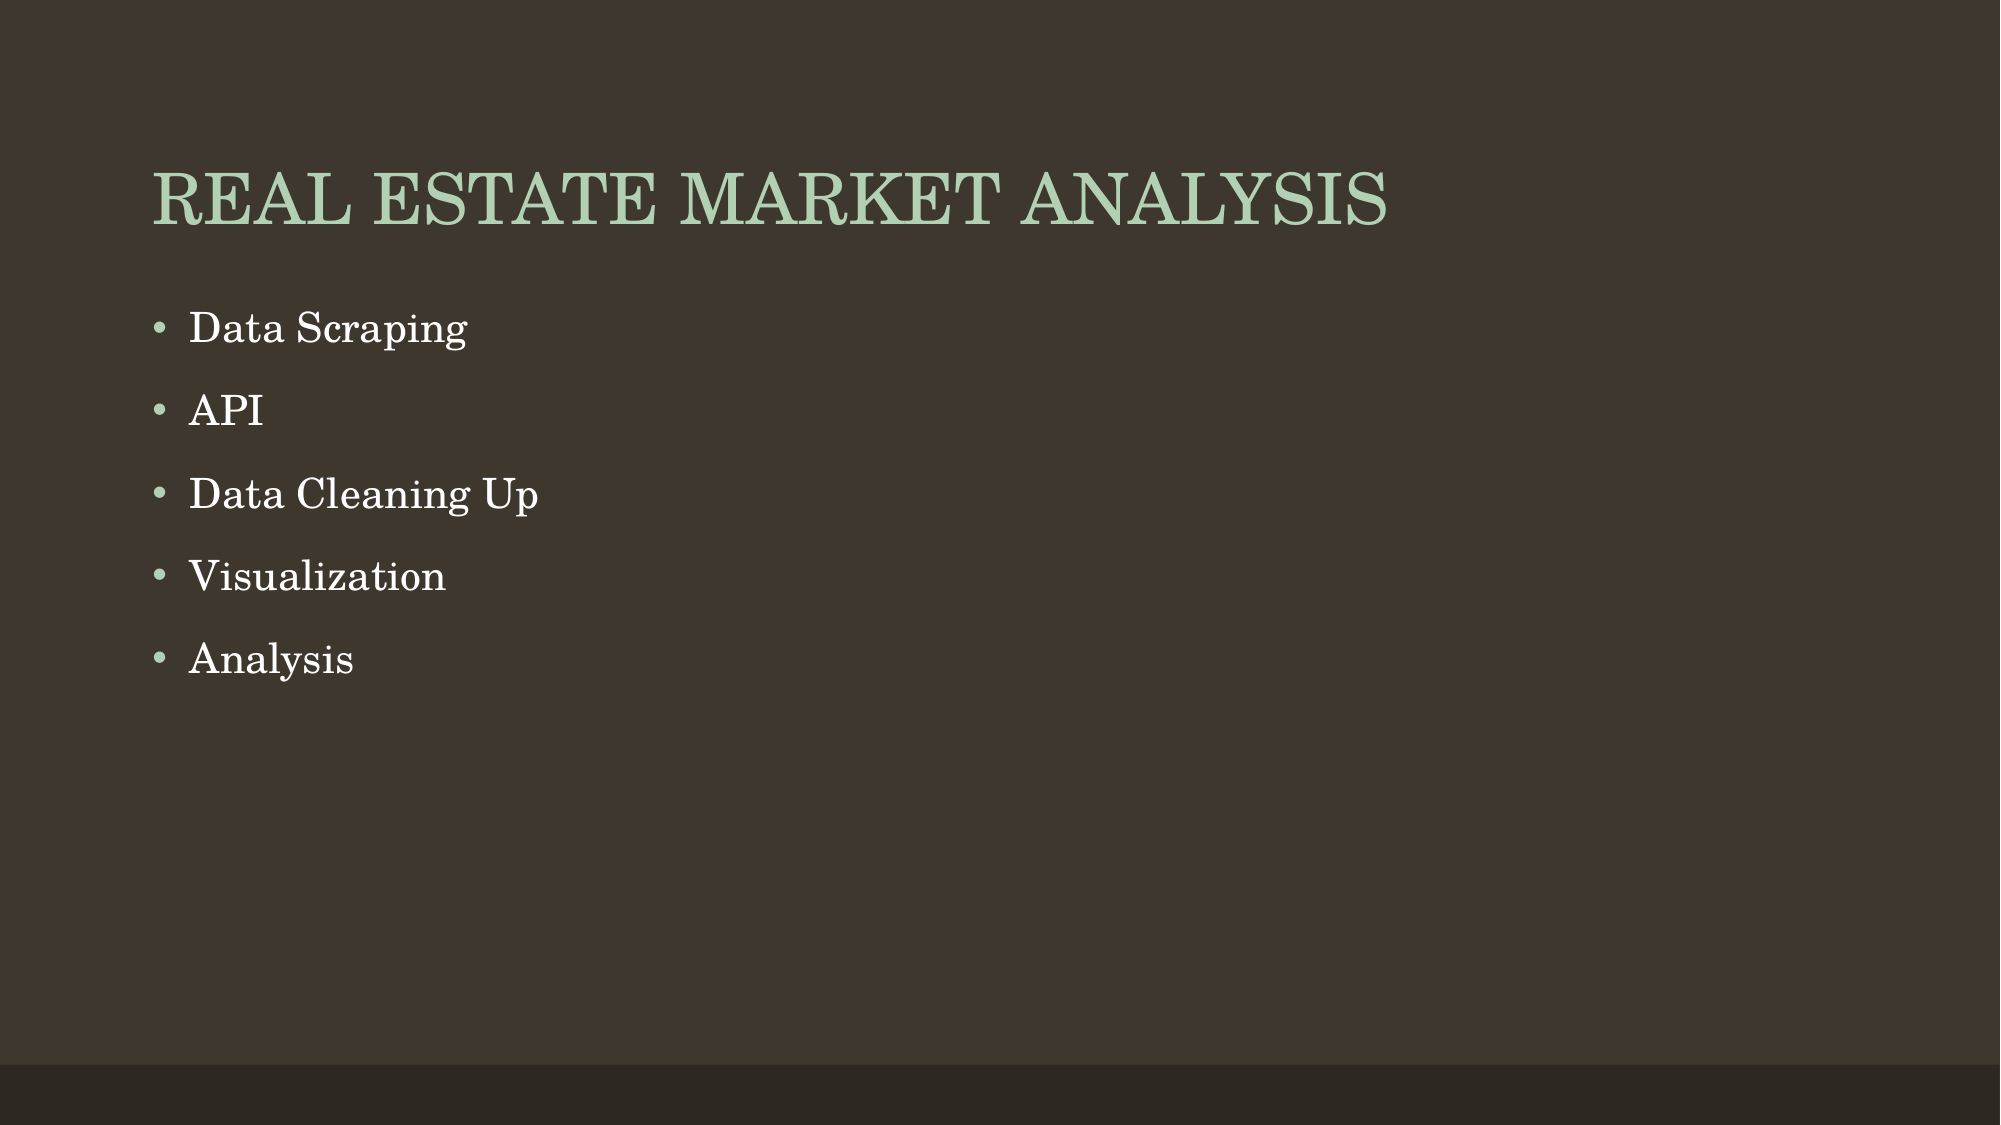

# REAL ESTATE MARKET ANALYSIS
Data Scraping
API
Data Cleaning Up
Visualization
Analysis